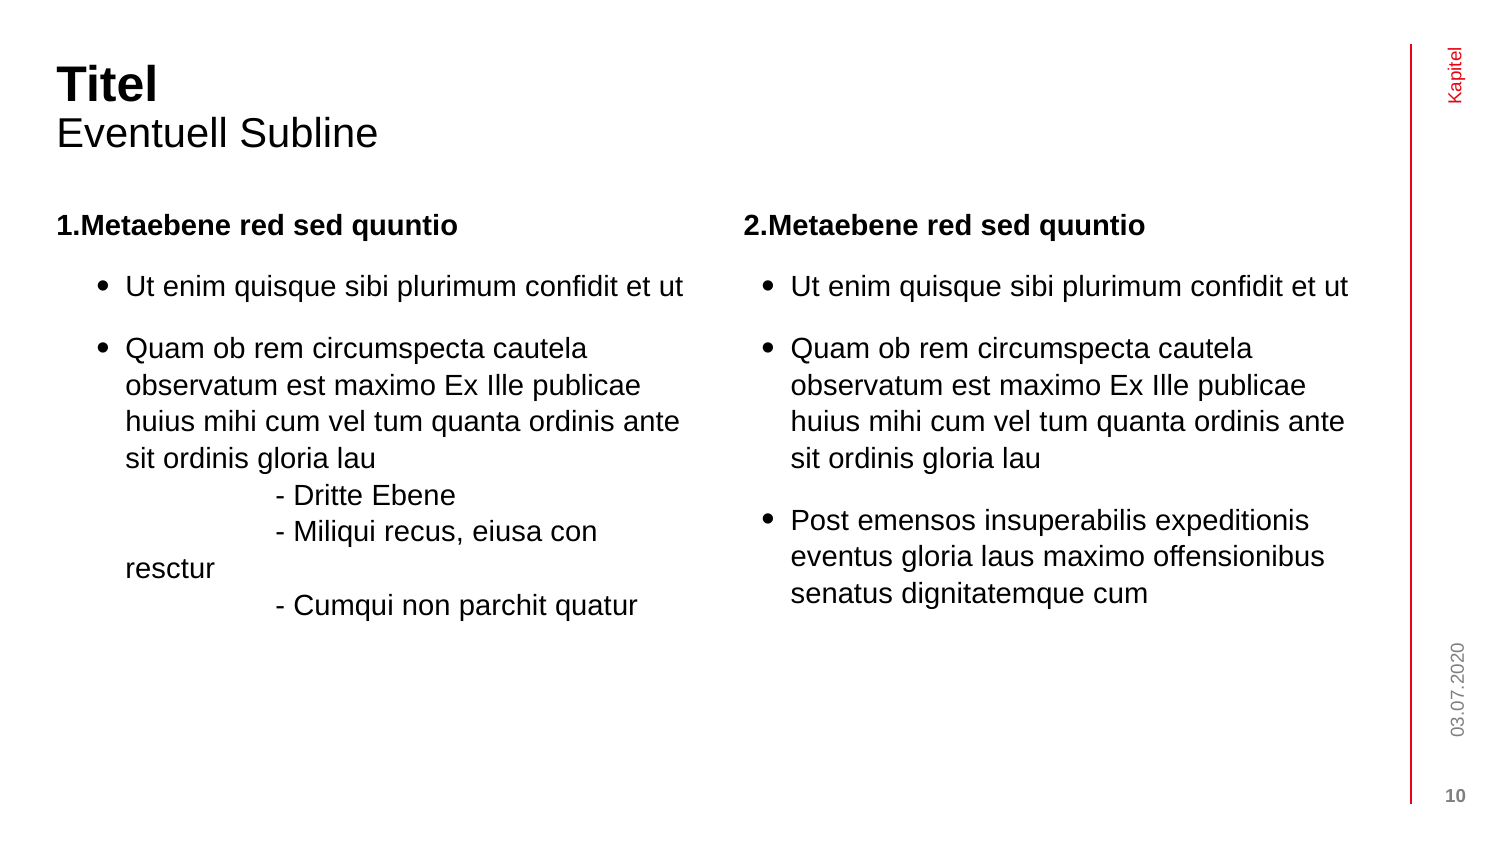

# Titel
Eventuell Subline
Metaebene red sed quuntio
Ut enim quisque sibi plurimum confidit et ut
Quam ob rem circumspecta cautela observatum est maximo Ex Ille publicae huius mihi cum vel tum quanta ordinis ante sit ordinis gloria lau
	- Dritte Ebene
	- Miliqui recus, eiusa con resctur
	- Cumqui non parchit quatur
Metaebene red sed quuntio
Ut enim quisque sibi plurimum confidit et ut
Quam ob rem circumspecta cautela observatum est maximo Ex Ille publicae huius mihi cum vel tum quanta ordinis ante sit ordinis gloria lau
Post emensos insuperabilis expeditionis eventus gloria laus maximo offensionibus senatus dignitatemque cum
Kapitel
03.07.2020
10